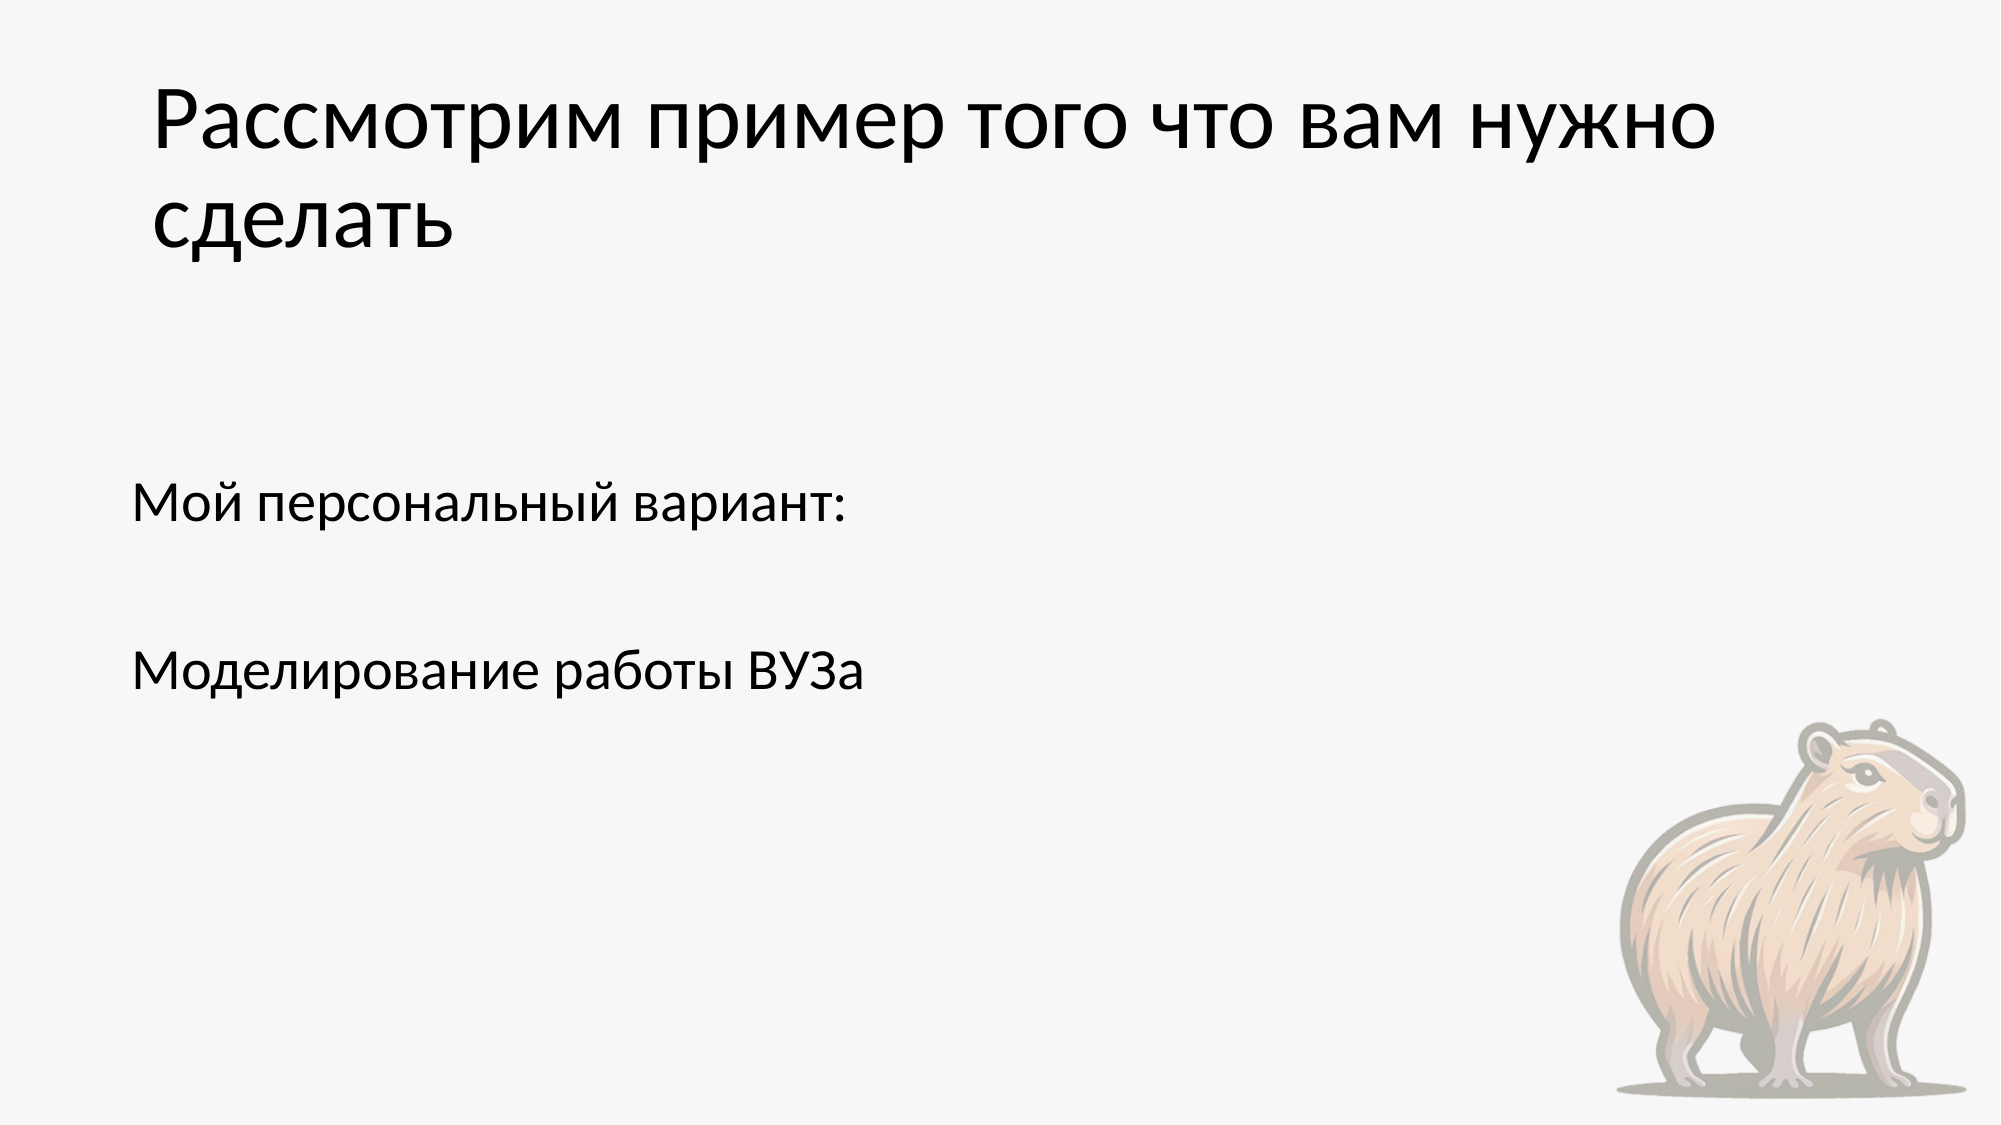

# Рассмотрим пример того что вам нужно сделать
Мой персональный вариант:

Моделирование работы ВУЗа